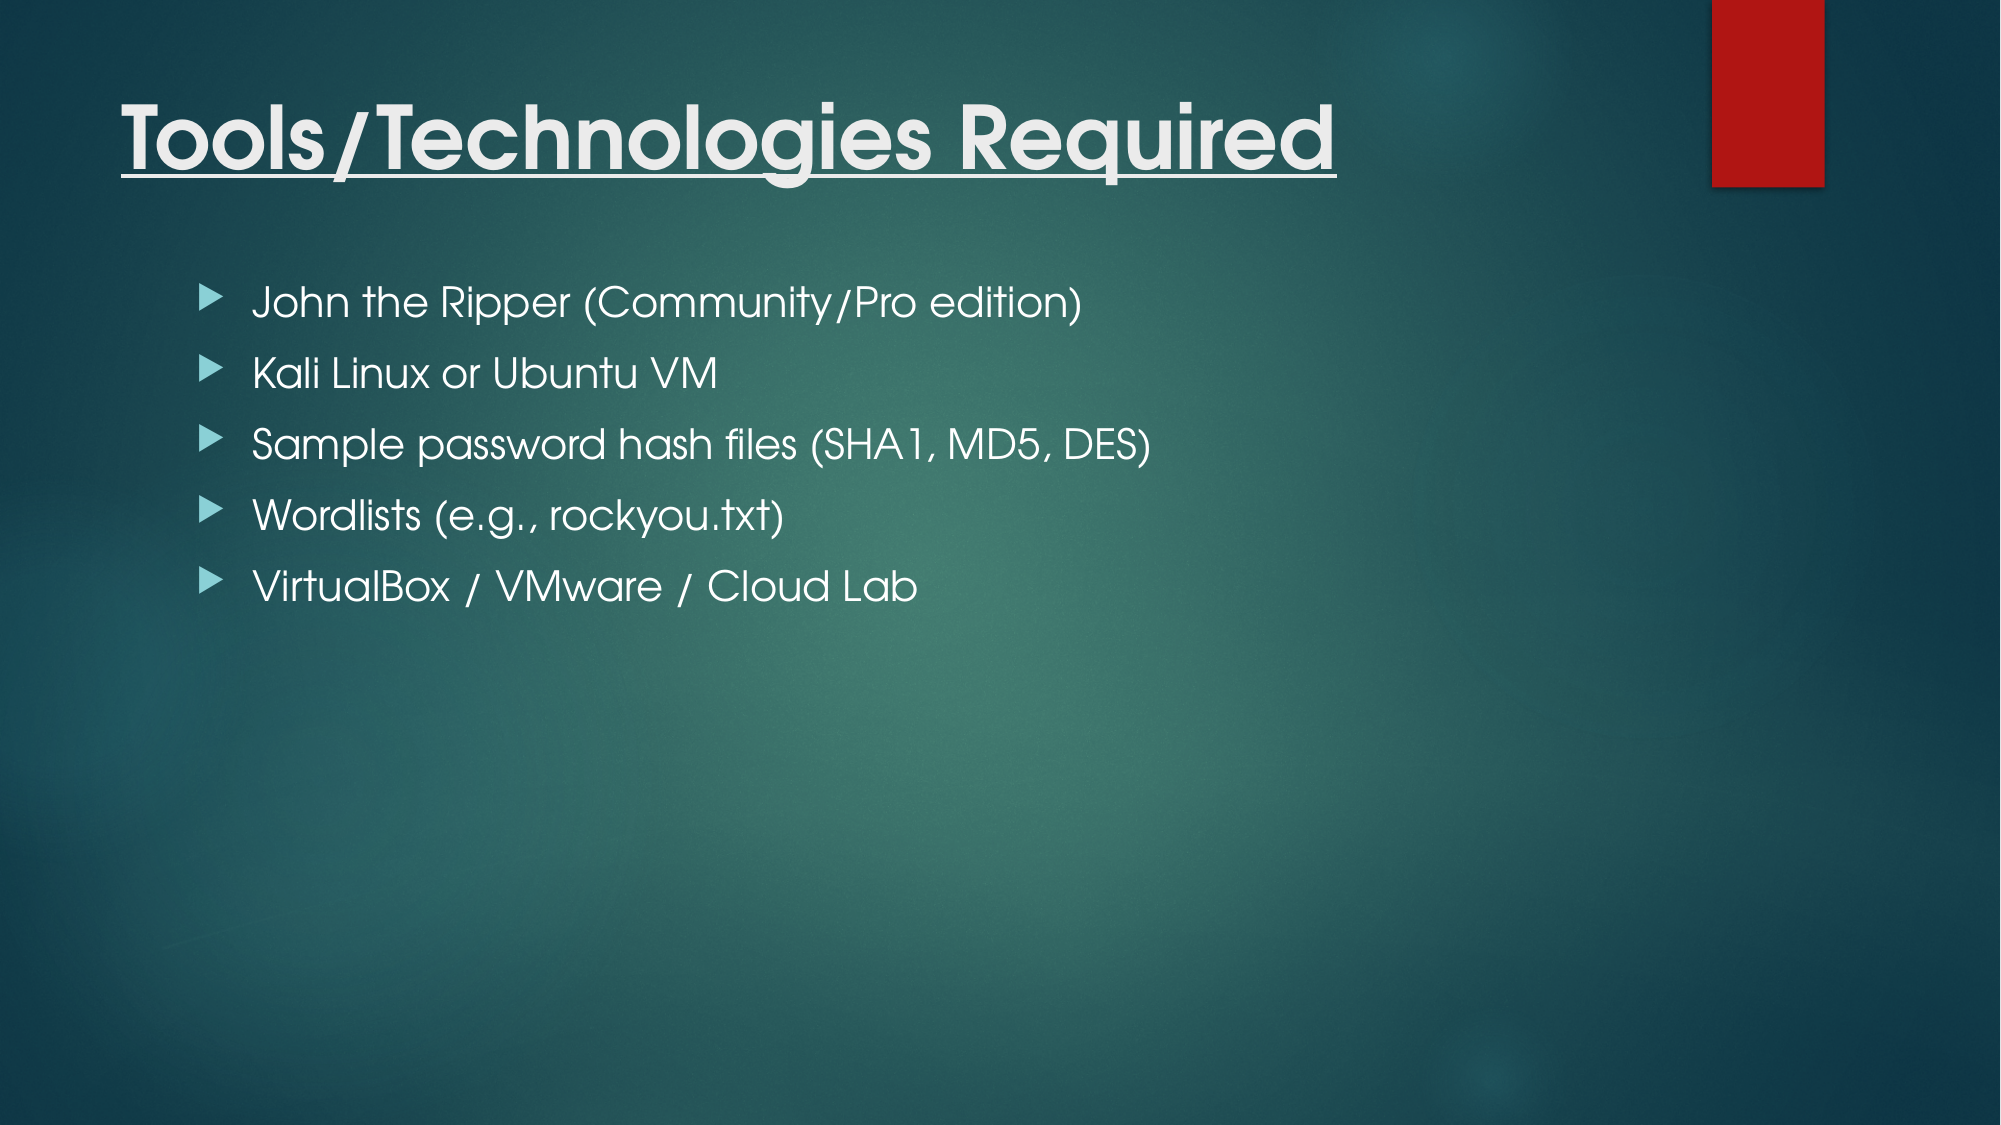

# Tools/Technologies Required
John the Ripper (Community/Pro edition)
Kali Linux or Ubuntu VM
Sample password hash files (SHA1, MD5, DES)
Wordlists (e.g., rockyou.txt)
VirtualBox / VMware / Cloud Lab